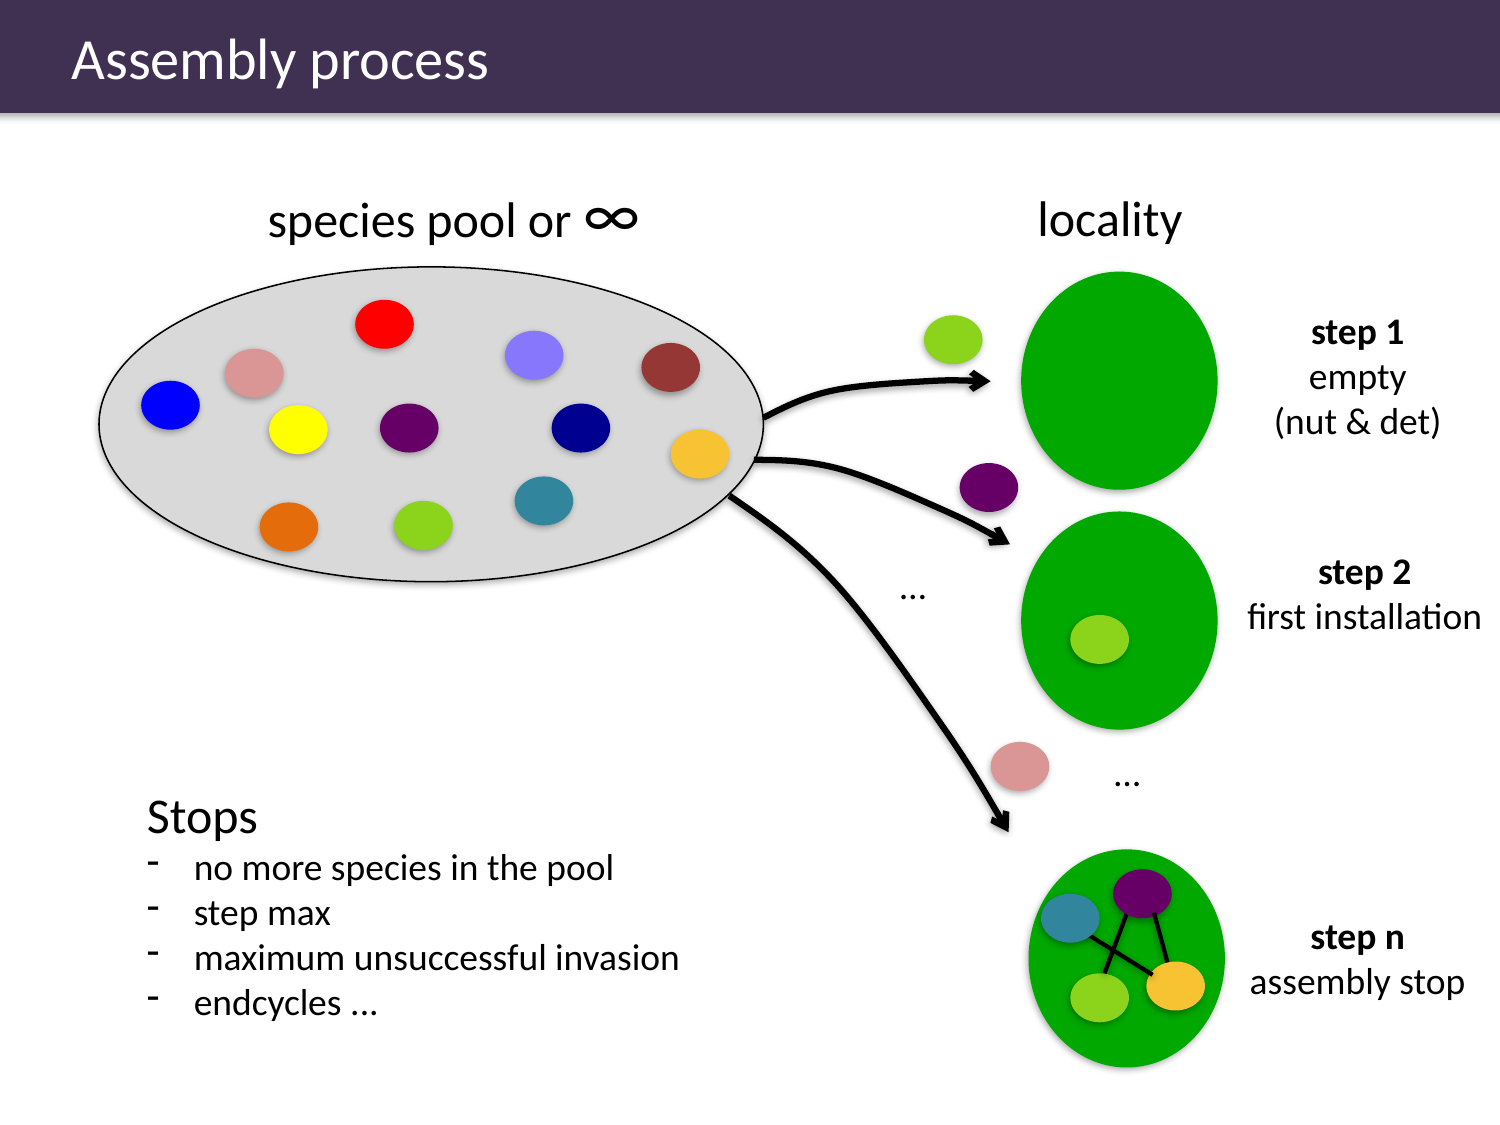

Assembly process

species pool or ∞
locality

step 1
empty
(nut & det)

step 2
first installation
…

…
Stops
no more species in the pool
step max
maximum unsuccessful invasion
endcycles ...

step n
assembly stop